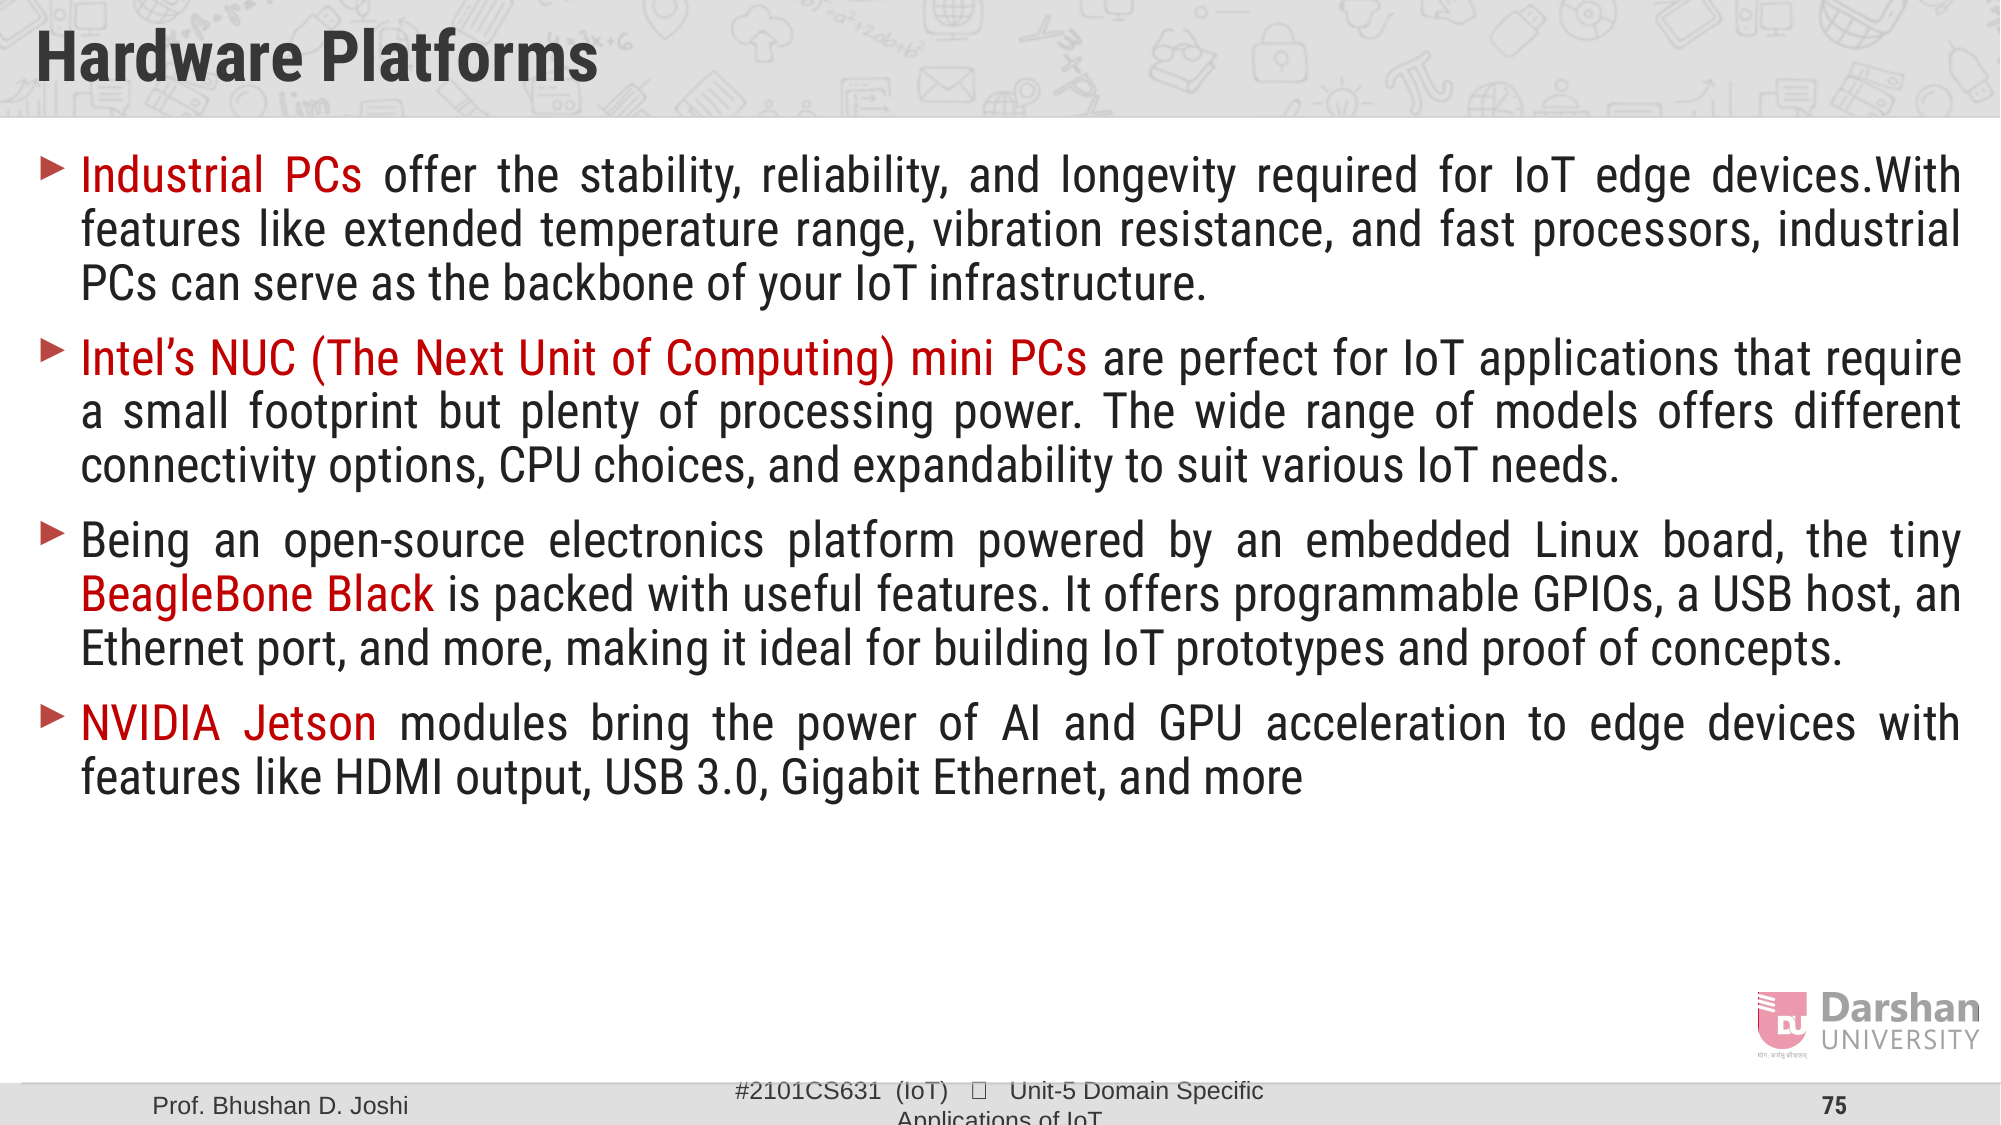

# Hardware Platforms
Industrial PCs offer the stability, reliability, and longevity required for IoT edge devices.With features like extended temperature range, vibration resistance, and fast processors, industrial PCs can serve as the backbone of your IoT infrastructure.
Intel’s NUC (The Next Unit of Computing) mini PCs are perfect for IoT applications that require a small footprint but plenty of processing power. The wide range of models offers different connectivity options, CPU choices, and expandability to suit various IoT needs.
Being an open-source electronics platform powered by an embedded Linux board, the tiny BeagleBone Black is packed with useful features. It offers programmable GPIOs, a USB host, an Ethernet port, and more, making it ideal for building IoT prototypes and proof of concepts.
NVIDIA Jetson modules bring the power of AI and GPU acceleration to edge devices with features like HDMI output, USB 3.0, Gigabit Ethernet, and more